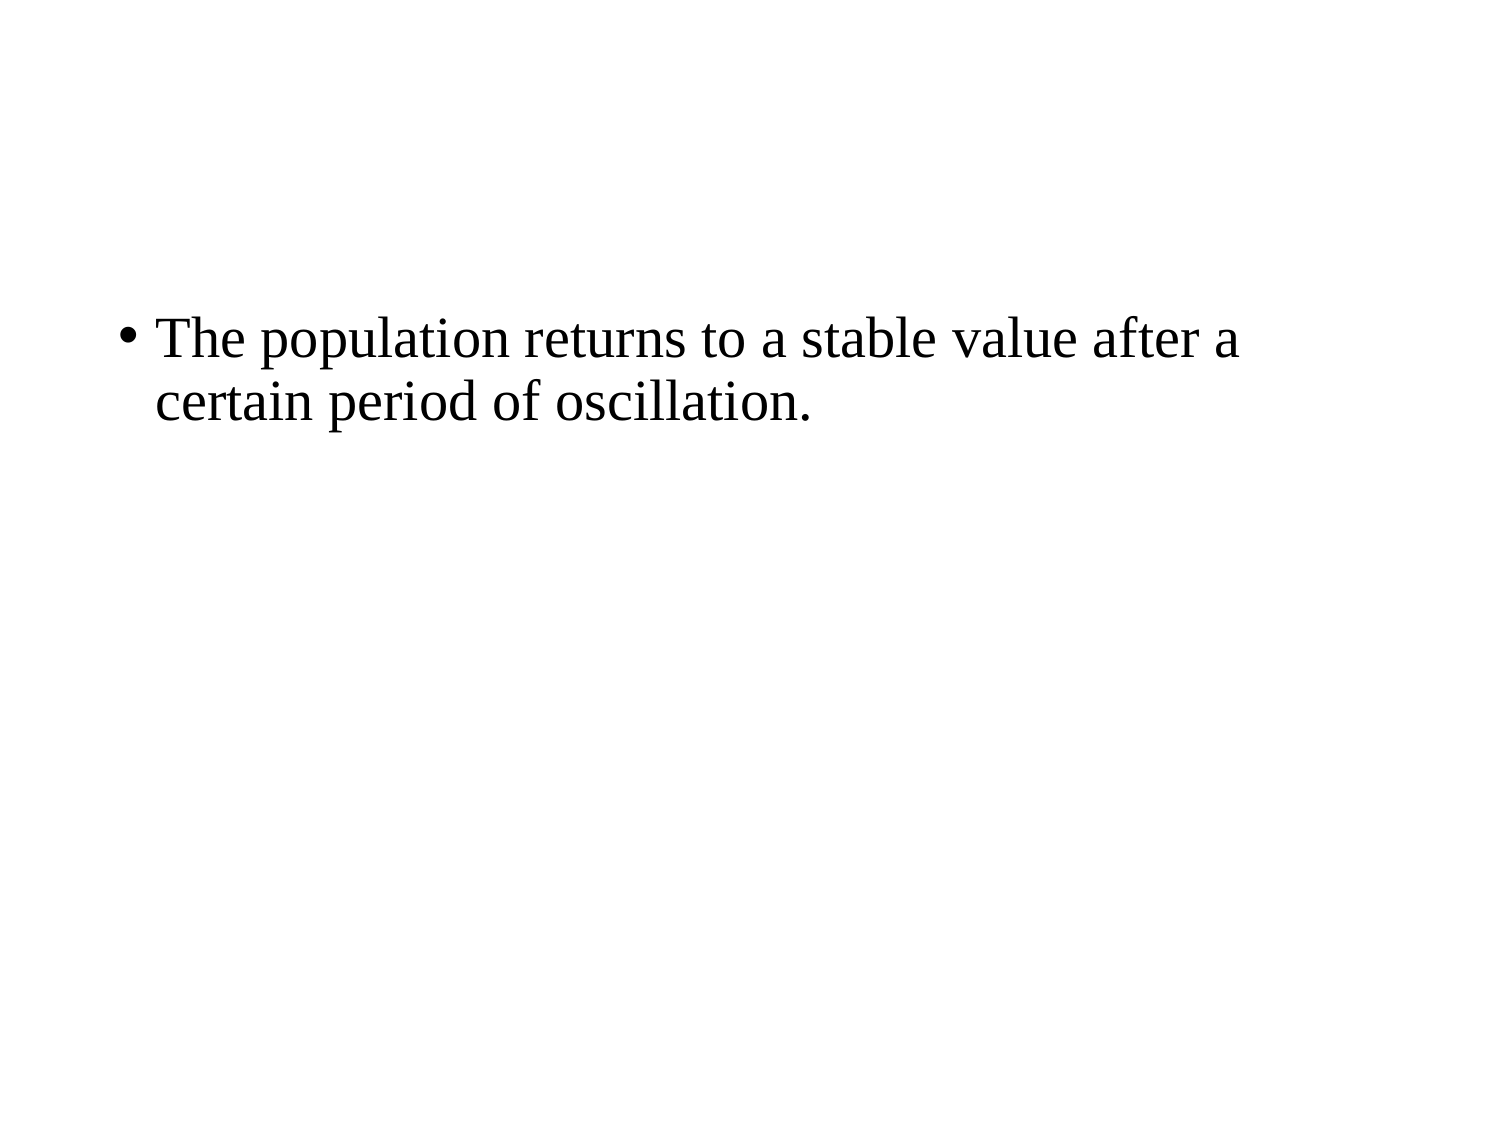

#
The population returns to a stable value after a certain period of oscillation.